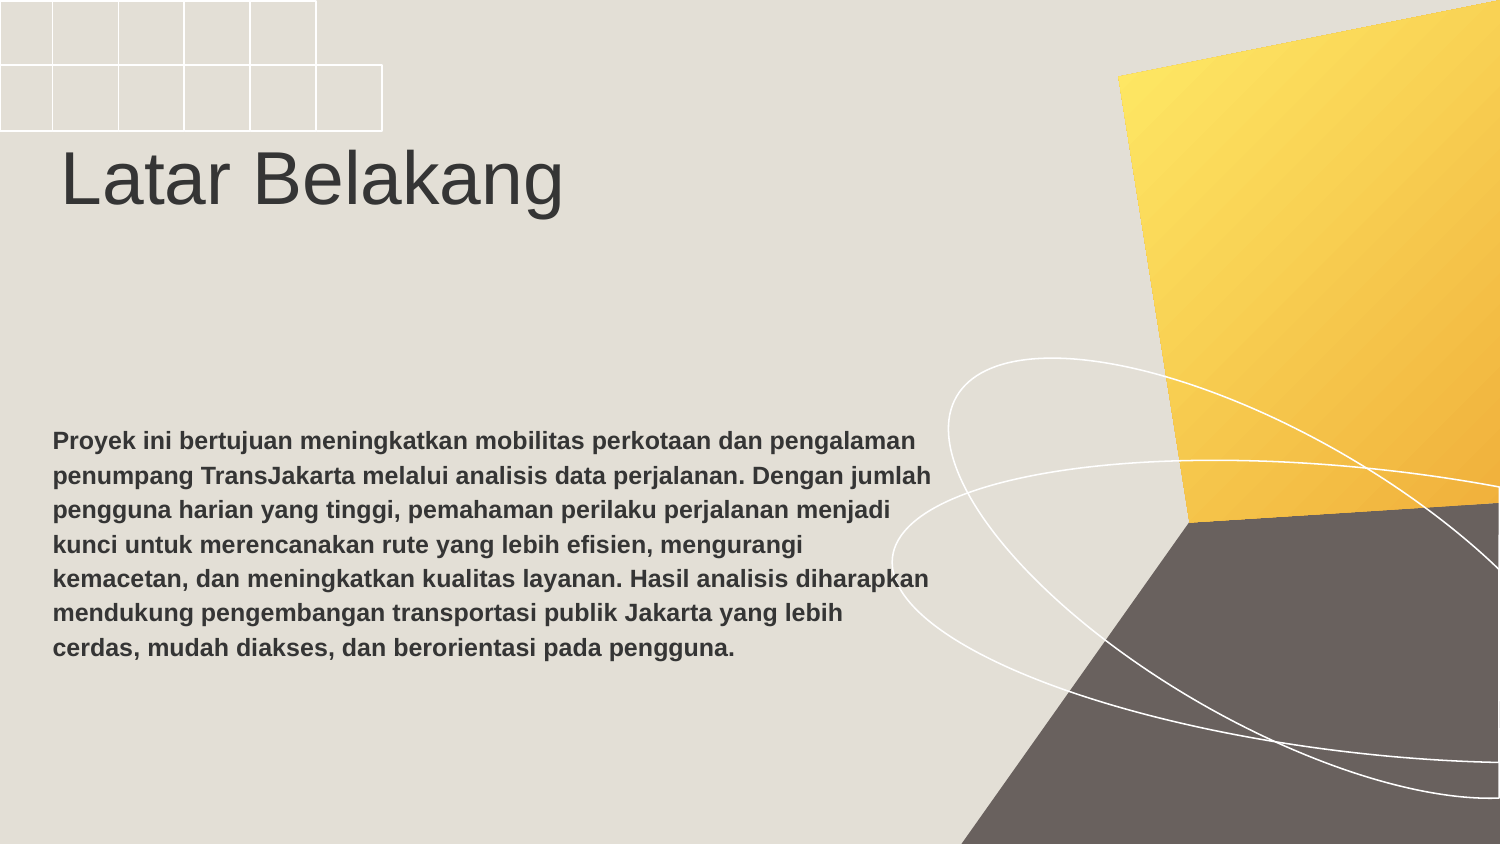

# Latar Belakang
Proyek ini bertujuan meningkatkan mobilitas perkotaan dan pengalaman penumpang TransJakarta melalui analisis data perjalanan. Dengan jumlah pengguna harian yang tinggi, pemahaman perilaku perjalanan menjadi kunci untuk merencanakan rute yang lebih efisien, mengurangi kemacetan, dan meningkatkan kualitas layanan. Hasil analisis diharapkan mendukung pengembangan transportasi publik Jakarta yang lebih cerdas, mudah diakses, dan berorientasi pada pengguna.